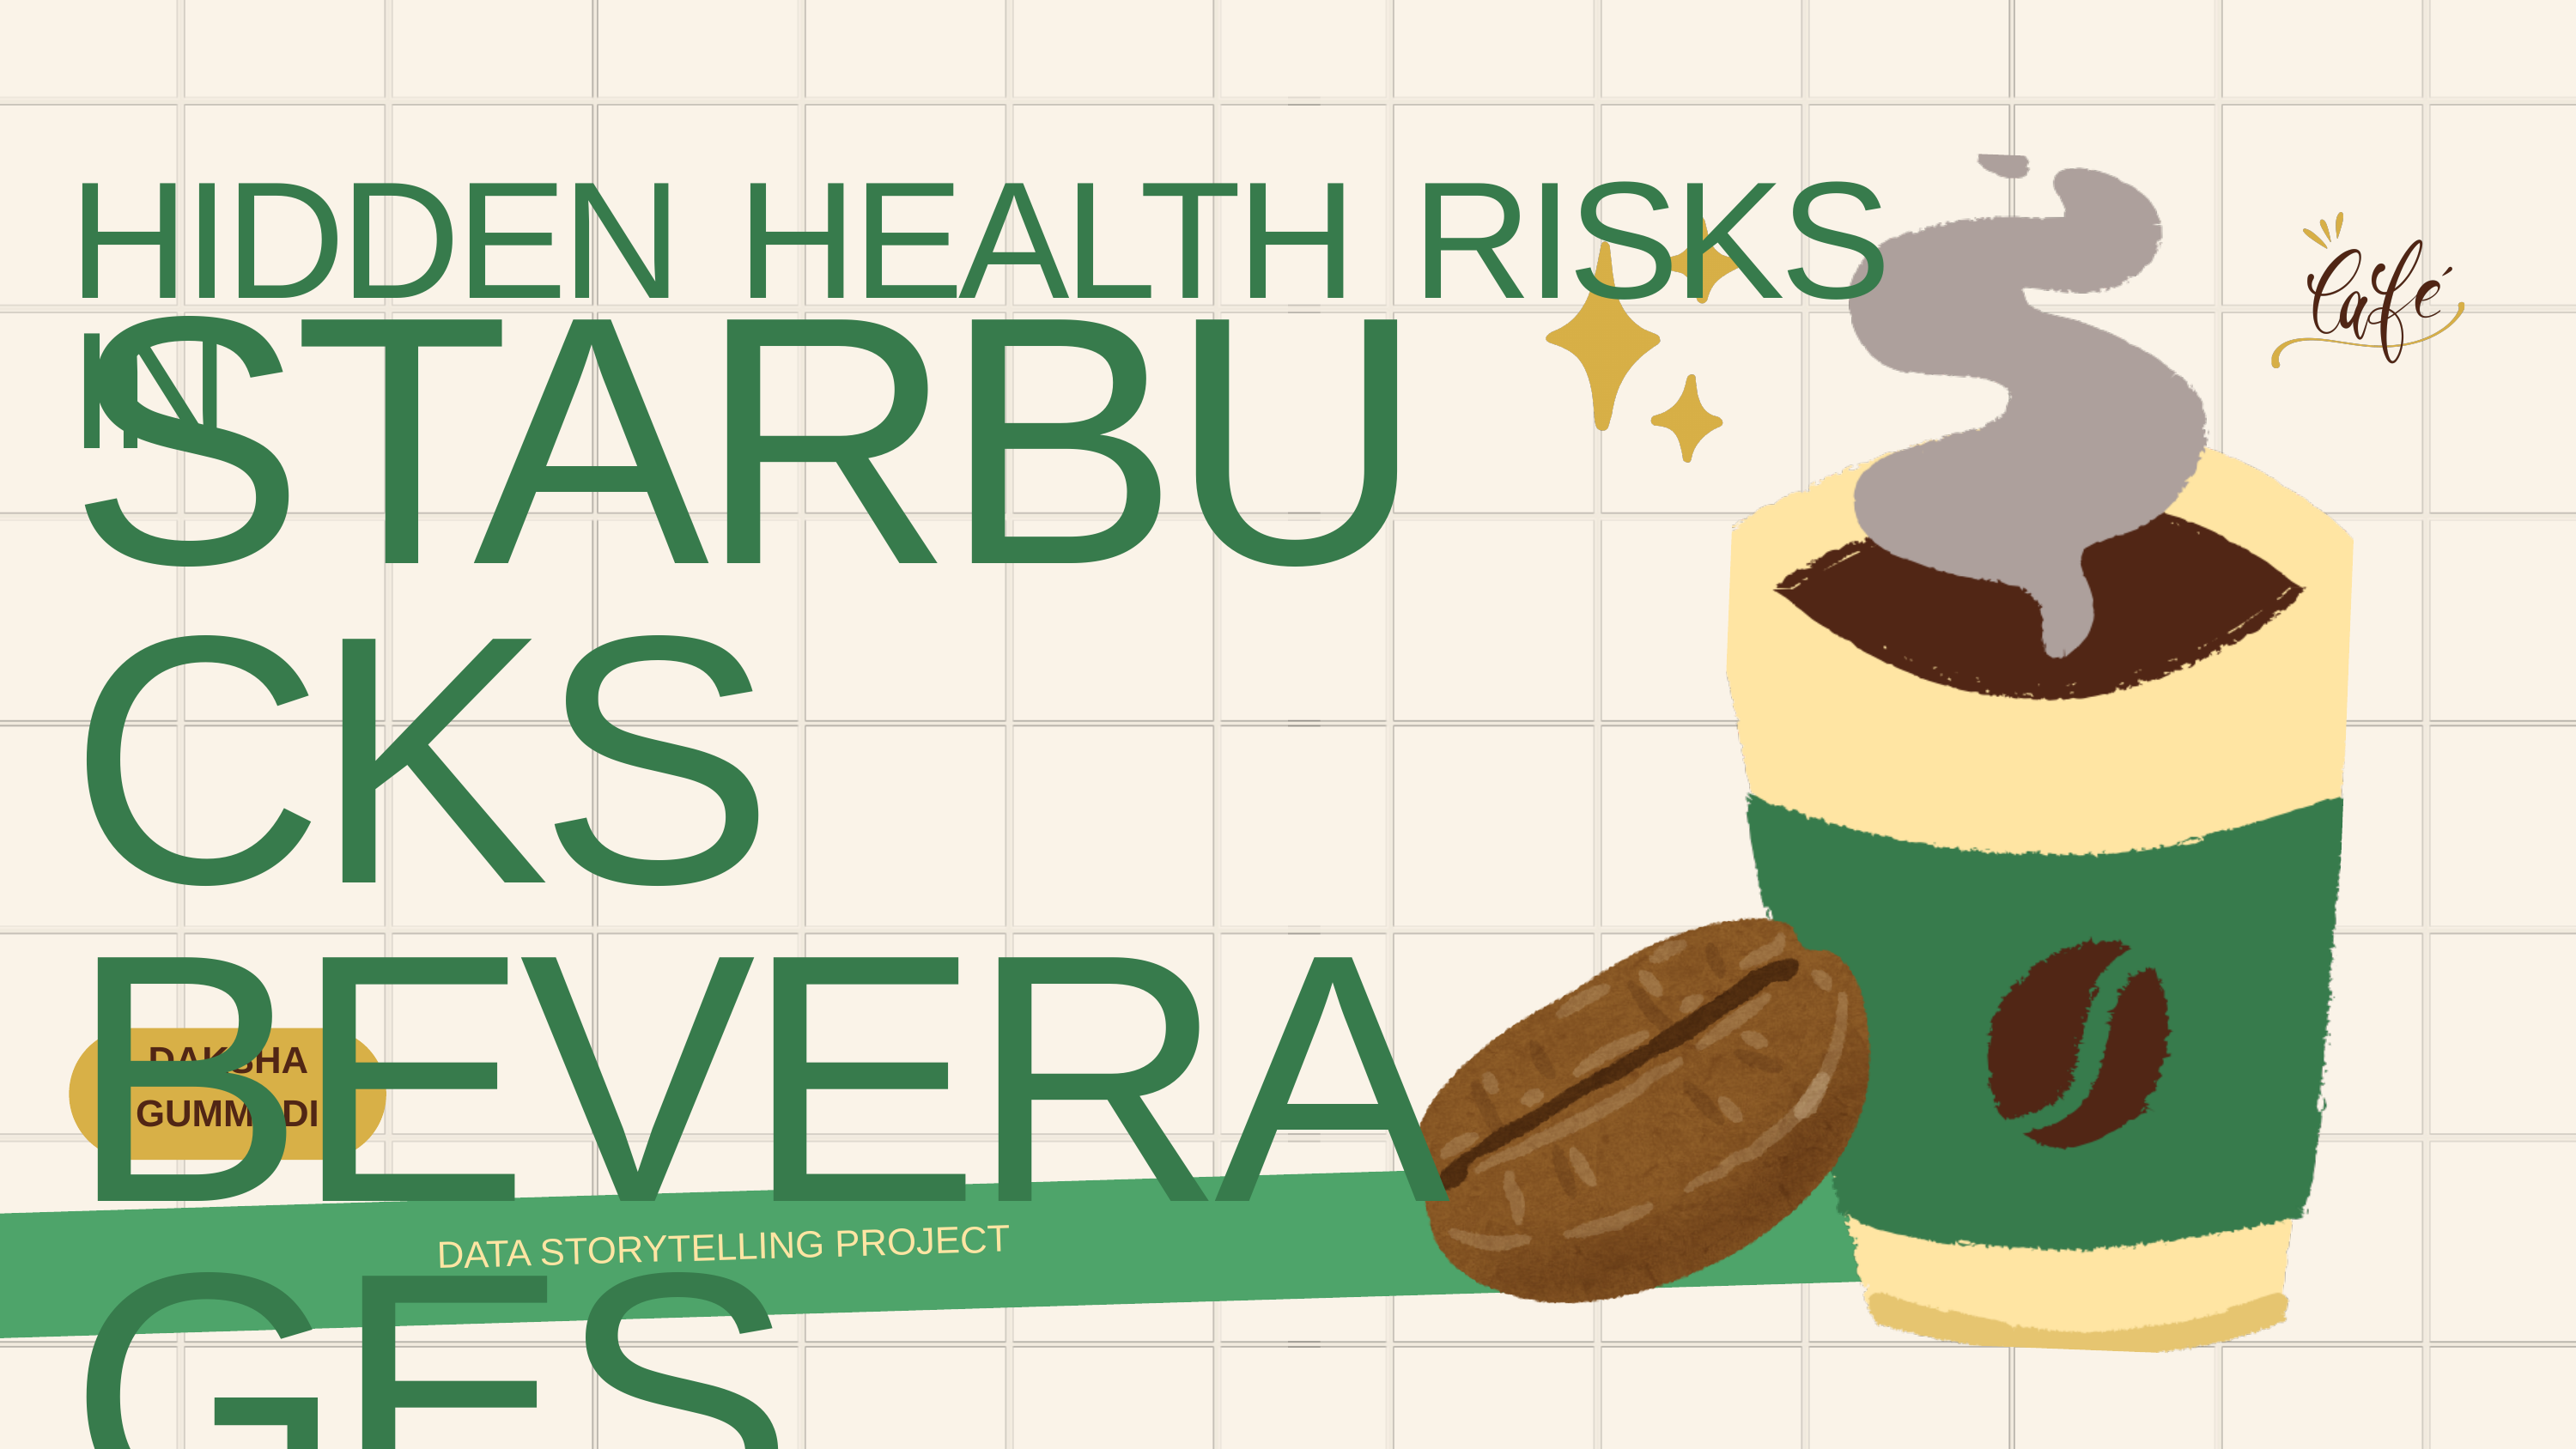

HIDDEN HEALTH RISKS IN

STARBUCKS BEVERAGES

DAKSHA GUMMADI

DATA STORYTELLING PROJECT